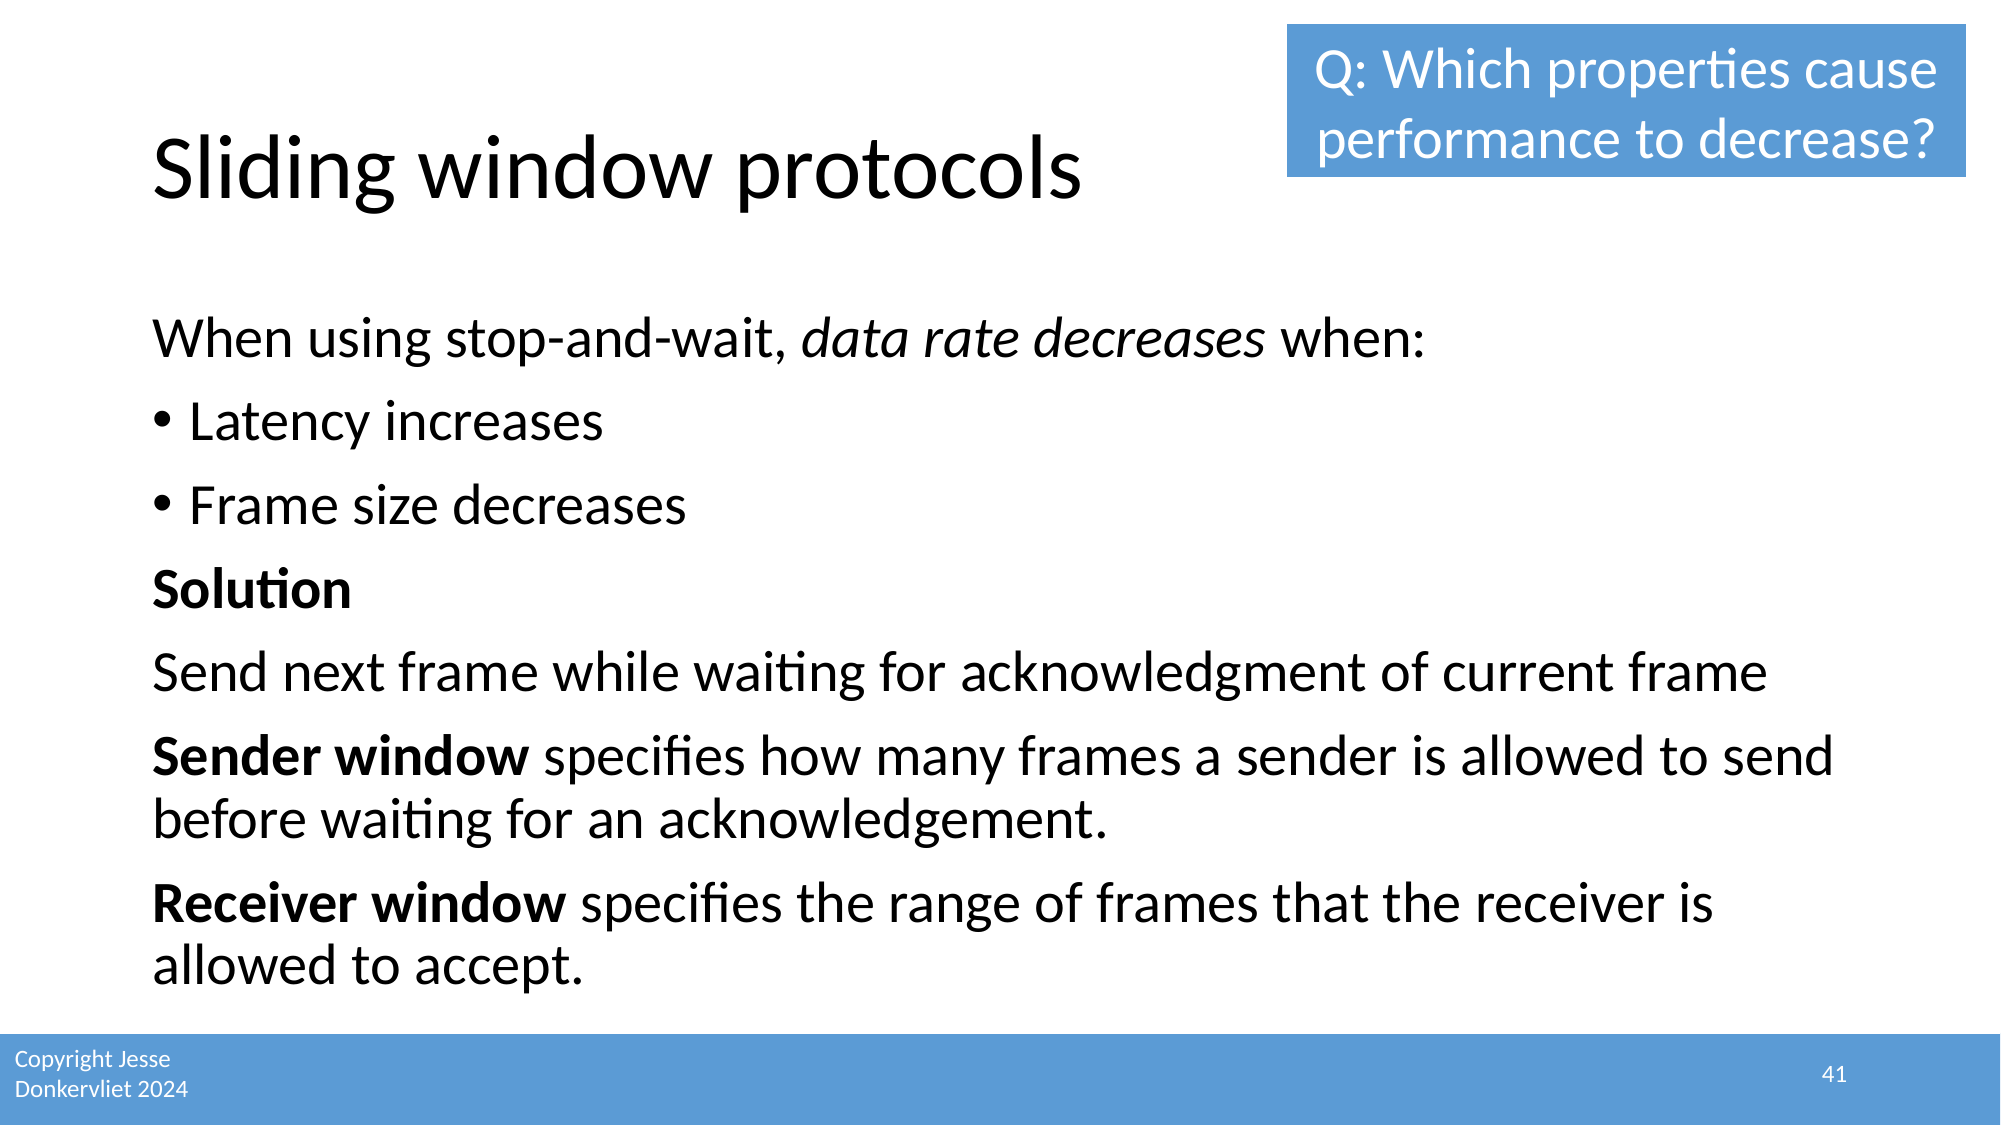

Q: Which properties cause performance to decrease?
# Sliding window protocols
When using stop-and-wait, data rate decreases when:
Latency increases
Frame size decreases
Solution
Send next frame while waiting for acknowledgment of current frame
Sender window specifies how many frames a sender is allowed to send before waiting for an acknowledgement.
Receiver window specifies the range of frames that the receiver is allowed to accept.

41